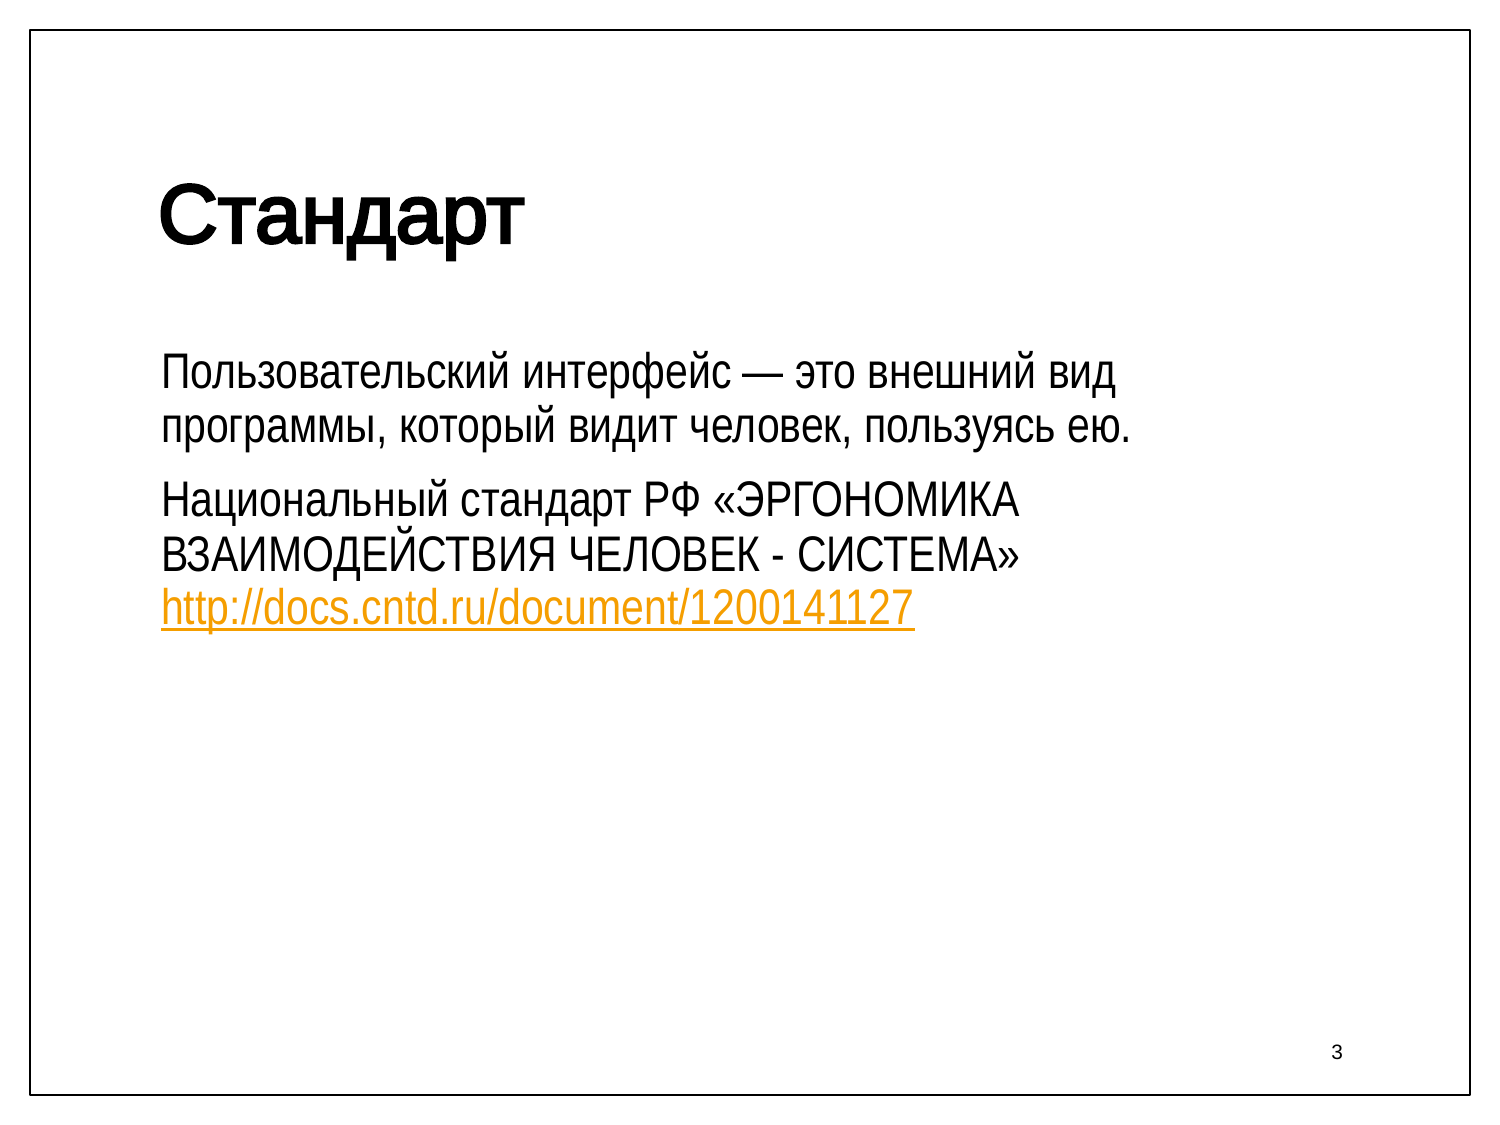

# Стандарт
Пользовательский интерфейс — это внешний вид программы, который видит человек, пользуясь ею.
Национальный стандарт РФ «ЭРГОНОМИКА ВЗАИМОДЕЙСТВИЯ ЧЕЛОВЕК - СИСТЕМА» http://docs.cntd.ru/document/1200141127
3